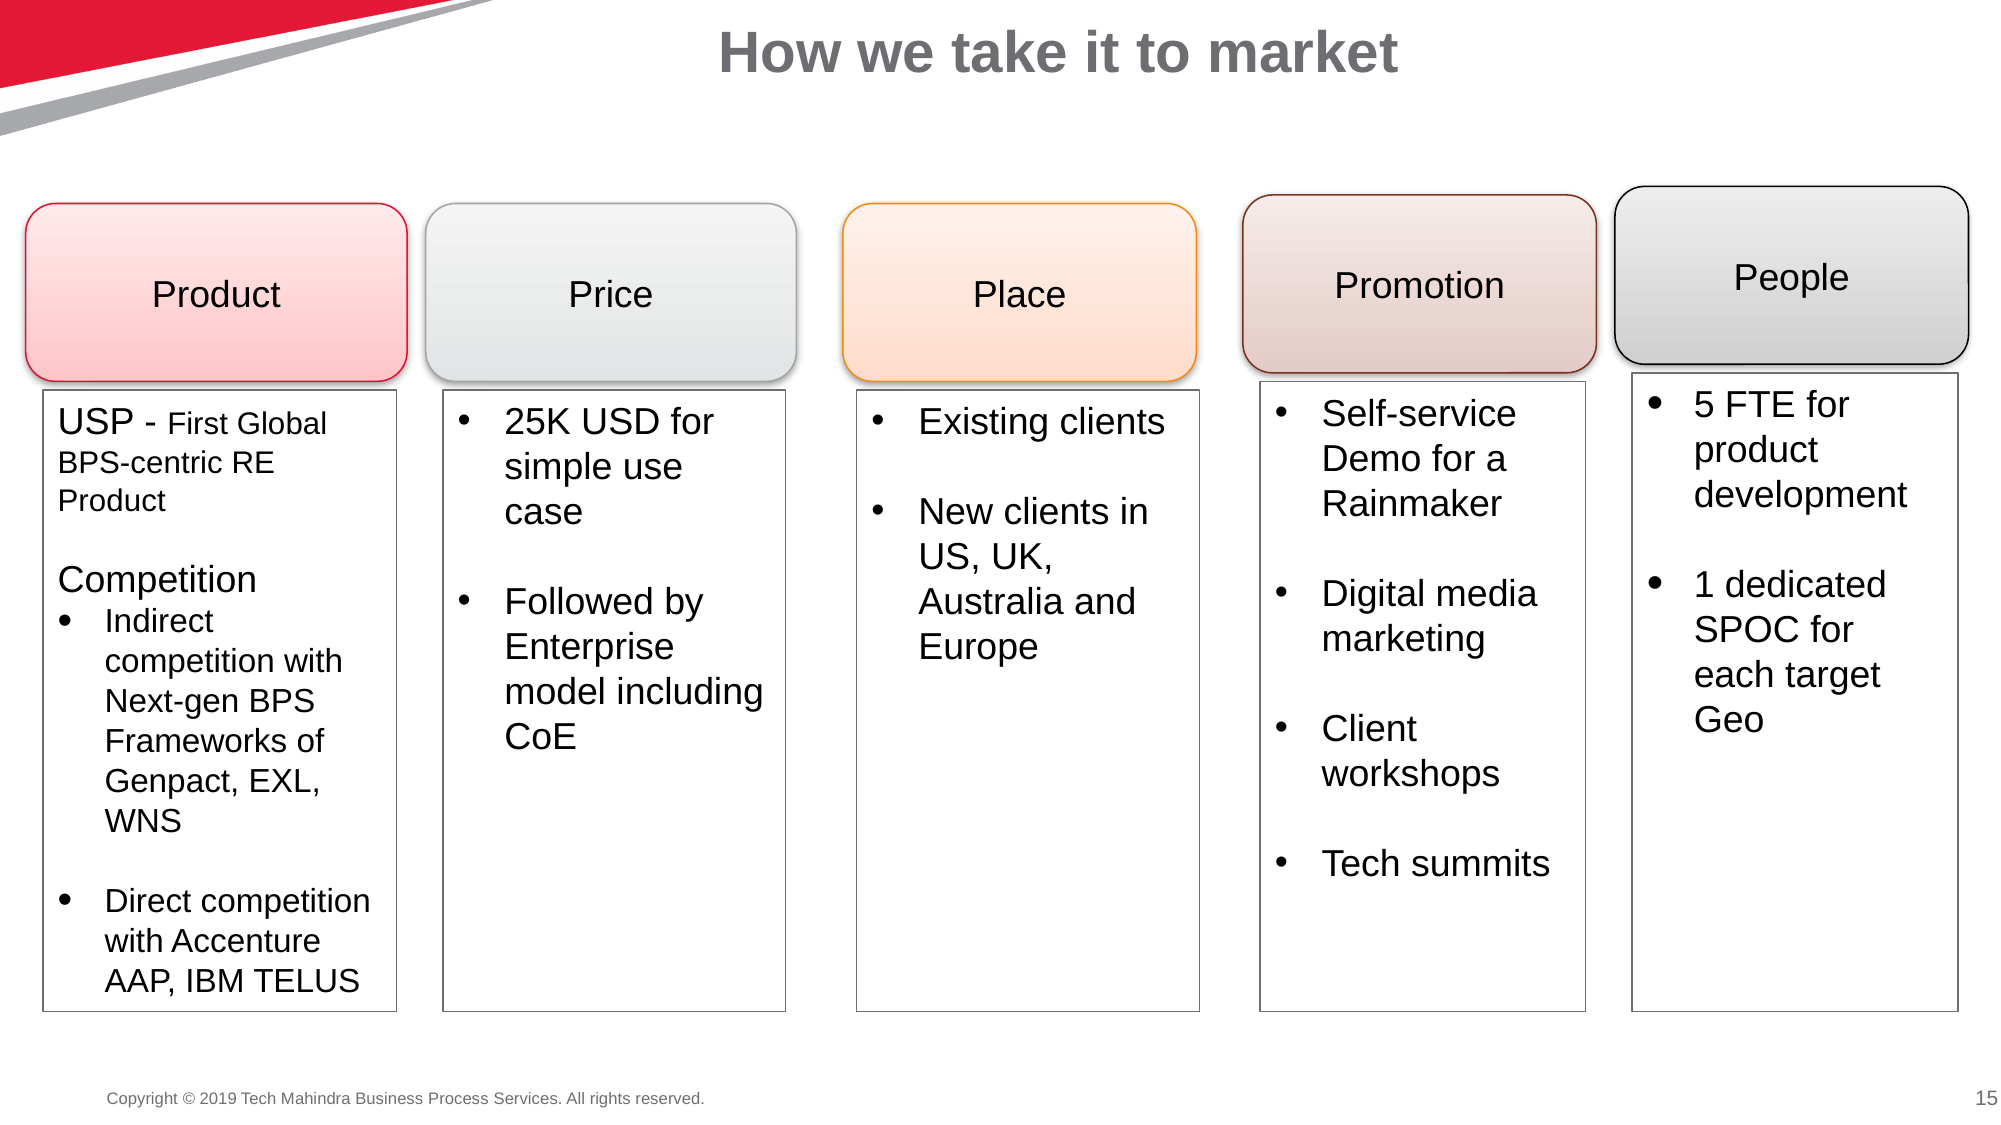

How we take it to market
People
Promotion
Product
Price
Place
5 FTE for product development

1 dedicated SPOC for each target Geo

Self-service Demo for a Rainmaker

Digital media marketing

Client workshops

Tech summits
USP - First Global BPS-centric RE Product

Competition
Indirect competition with Next-gen BPS Frameworks of Genpact, EXL, WNS

Direct competition with Accenture AAP, IBM TELUS

25K USD for simple use case

Followed by Enterprise model including CoE
Existing clients

New clients in US, UK, Australia and Europe